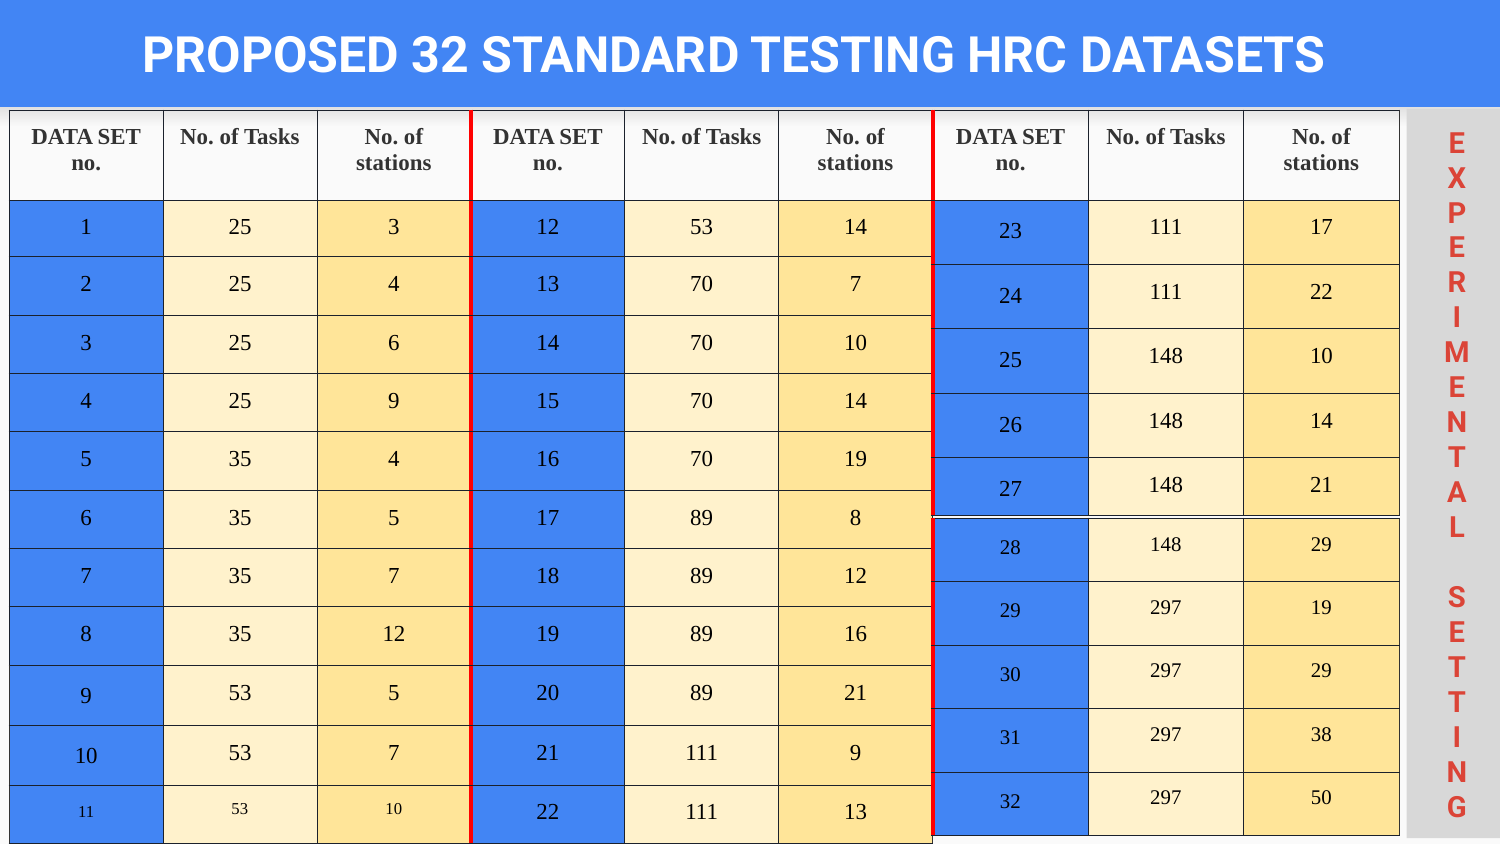

# PROPOSED 32 STANDARD TESTING HRC DATASETS
E
X
P
E
R
I
M
E
N
T
A
L

S
E
T
T
I
N
G
| DATA SET no. | No. of Tasks | No. of stations | DATA SET no. | No. of Tasks | No. of stations |
| --- | --- | --- | --- | --- | --- |
| 1 | 25 | 3 | 12 | 53 | 14 |
| 2 | 25 | 4 | 13 | 70 | 7 |
| 3 | 25 | 6 | 14 | 70 | 10 |
| 4 | 25 | 9 | 15 | 70 | 14 |
| 5 | 35 | 4 | 16 | 70 | 19 |
| 6 | 35 | 5 | 17 | 89 | 8 |
| 7 | 35 | 7 | 18 | 89 | 12 |
| 8 | 35 | 12 | 19 | 89 | 16 |
| 9 | 53 | 5 | 20 | 89 | 21 |
| 10 | 53 | 7 | 21 | 111 | 9 |
| 11 | 53 | 10 | 22 | 111 | 13 |
| DATA SET no. | No. of Tasks | No. of stations |
| --- | --- | --- |
| 23 | 111 | 17 |
| --- | --- | --- |
| 24 | 111 | 22 |
| 25 | 148 | 10 |
| 26 | 148 | 14 |
| 27 | 148 | 21 |
| 28 | 148 | 29 |
| --- | --- | --- |
| 29 | 297 | 19 |
| 30 | 297 | 29 |
| 31 | 297 | 38 |
| 32 | 297 | 50 |